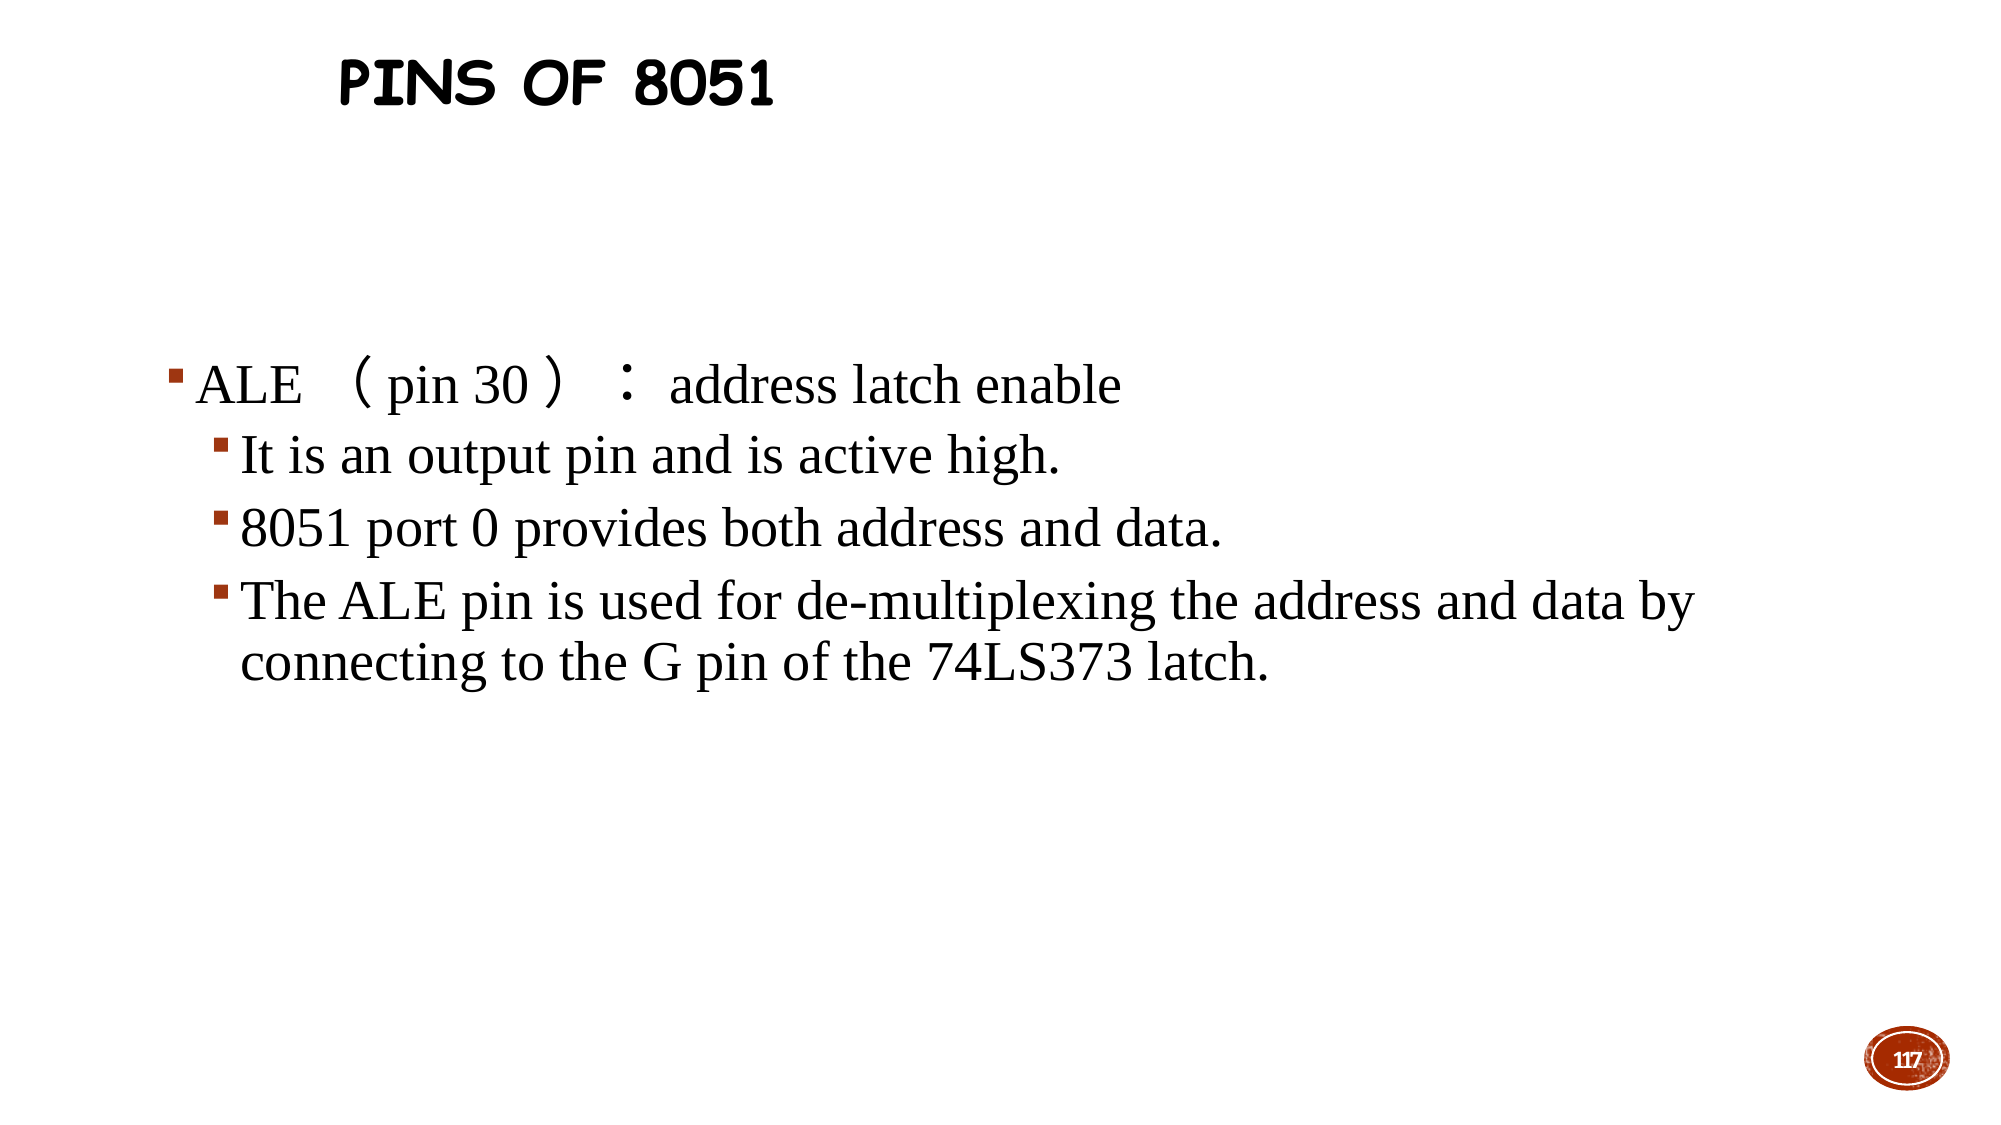

# Pins of 8051
ALE（pin 30）：address latch enable
It is an output pin and is active high.
8051 port 0 provides both address and data.
The ALE pin is used for de-multiplexing the address and data by connecting to the G pin of the 74LS373 latch.
117